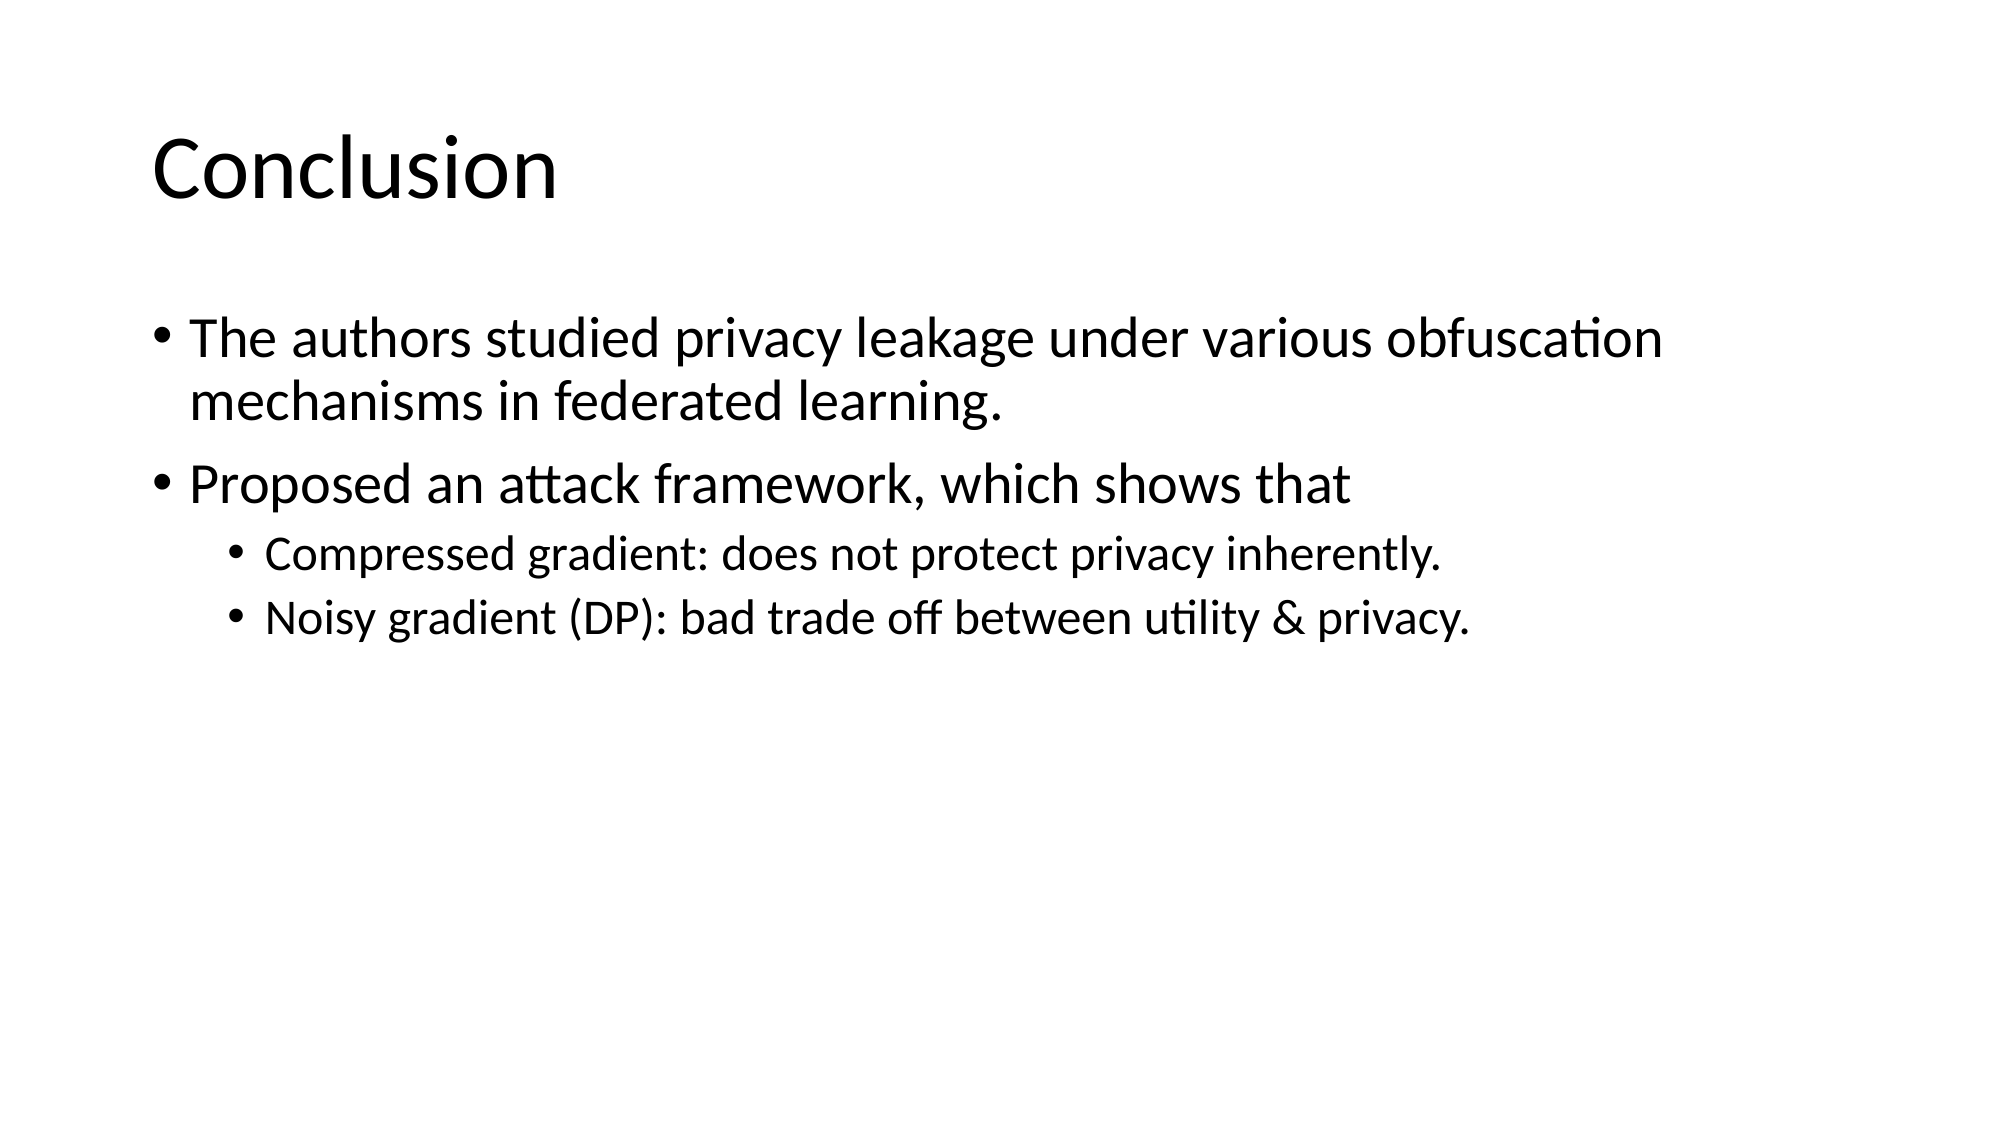

# Conclusion
The authors studied privacy leakage under various obfuscation mechanisms in federated learning.
Proposed an attack framework, which shows that
Compressed gradient: does not protect privacy inherently.
Noisy gradient (DP): bad trade off between utility & privacy.